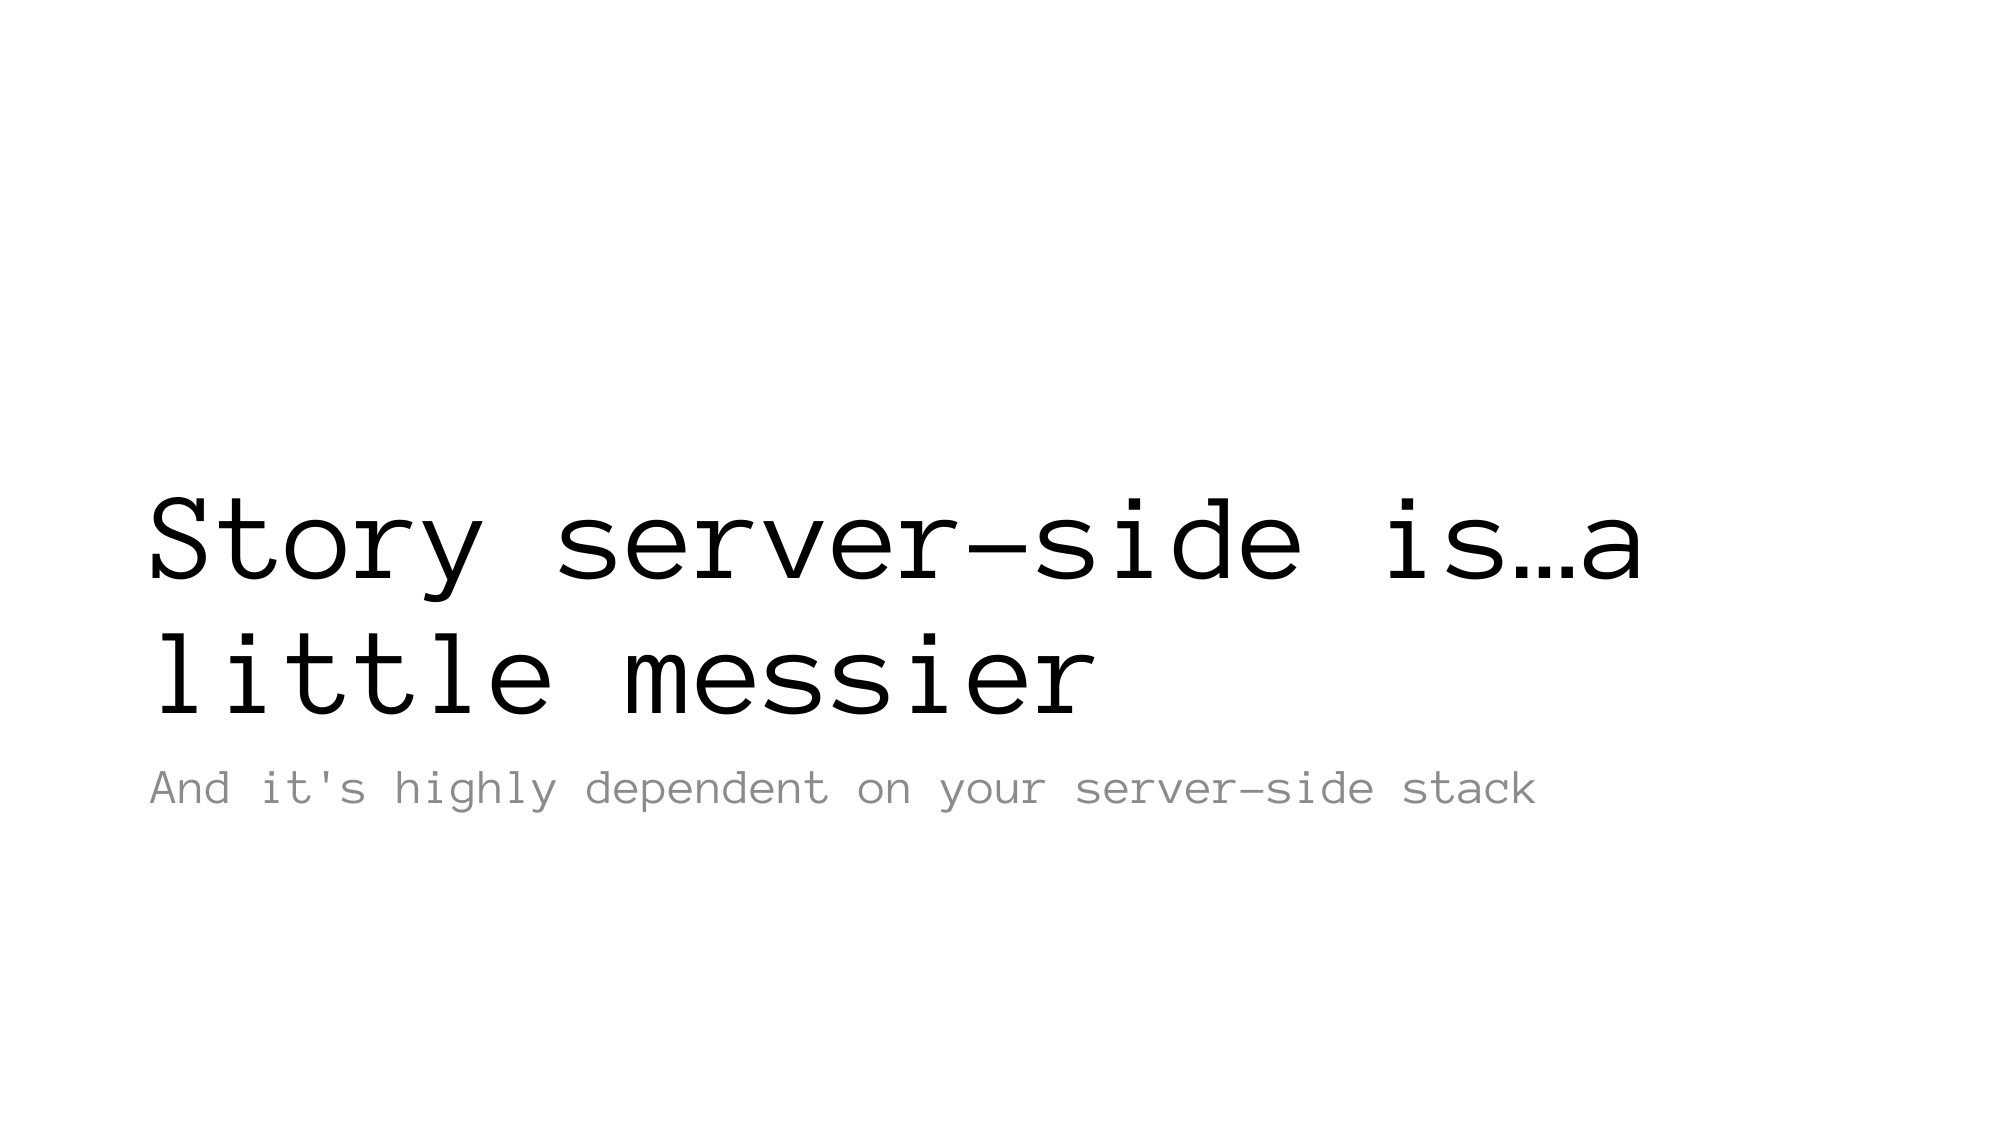

# Story server-side is…a little messier
And it's highly dependent on your server-side stack